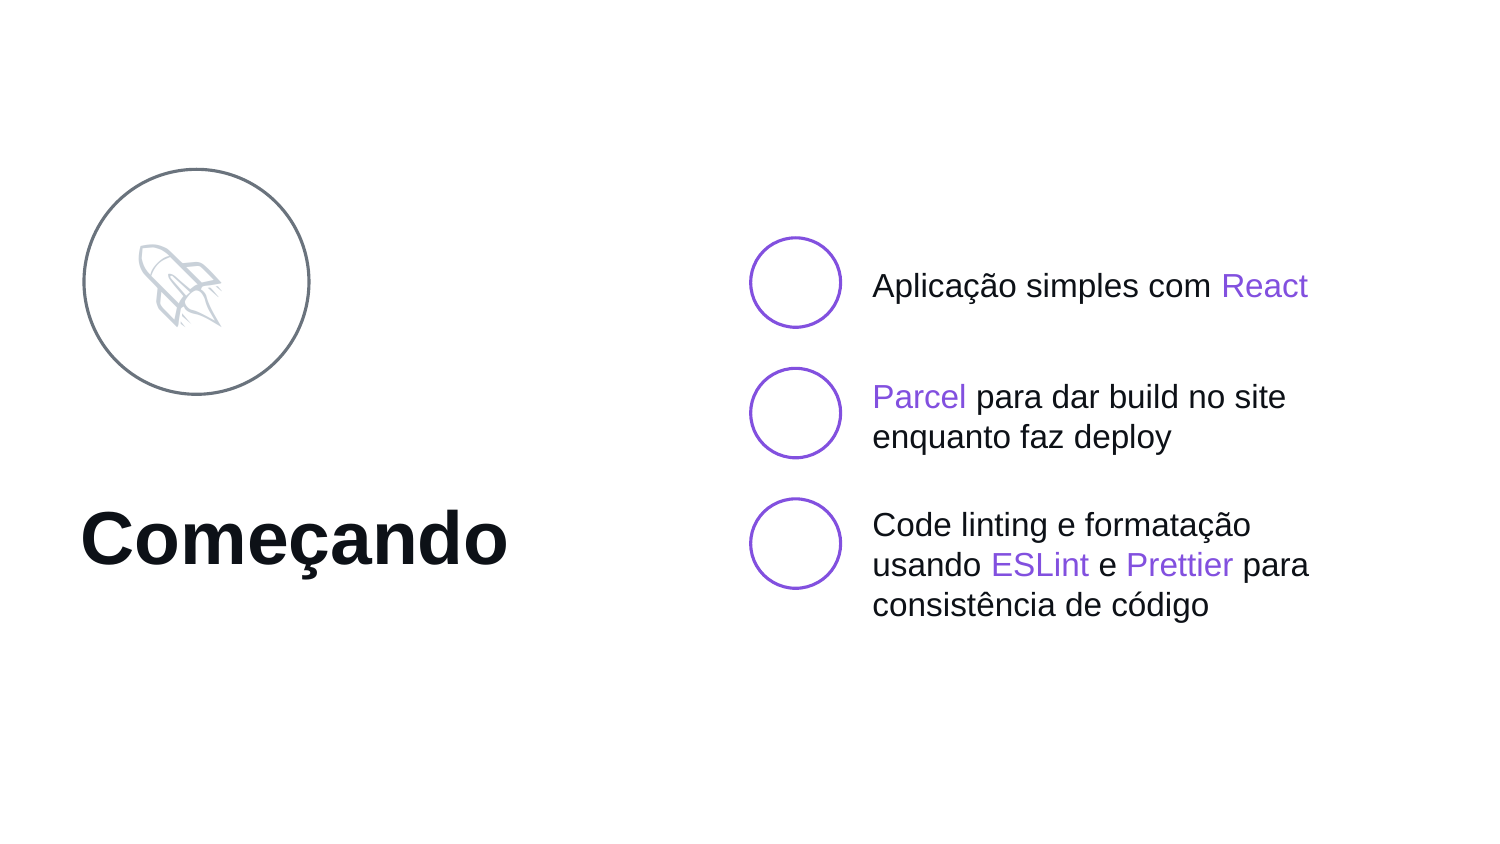

🚀
Aplicação simples com React
Parcel para dar build no site enquanto faz deploy
# Começando
Code linting e formatação usando ESLint e Prettier para consistência de código